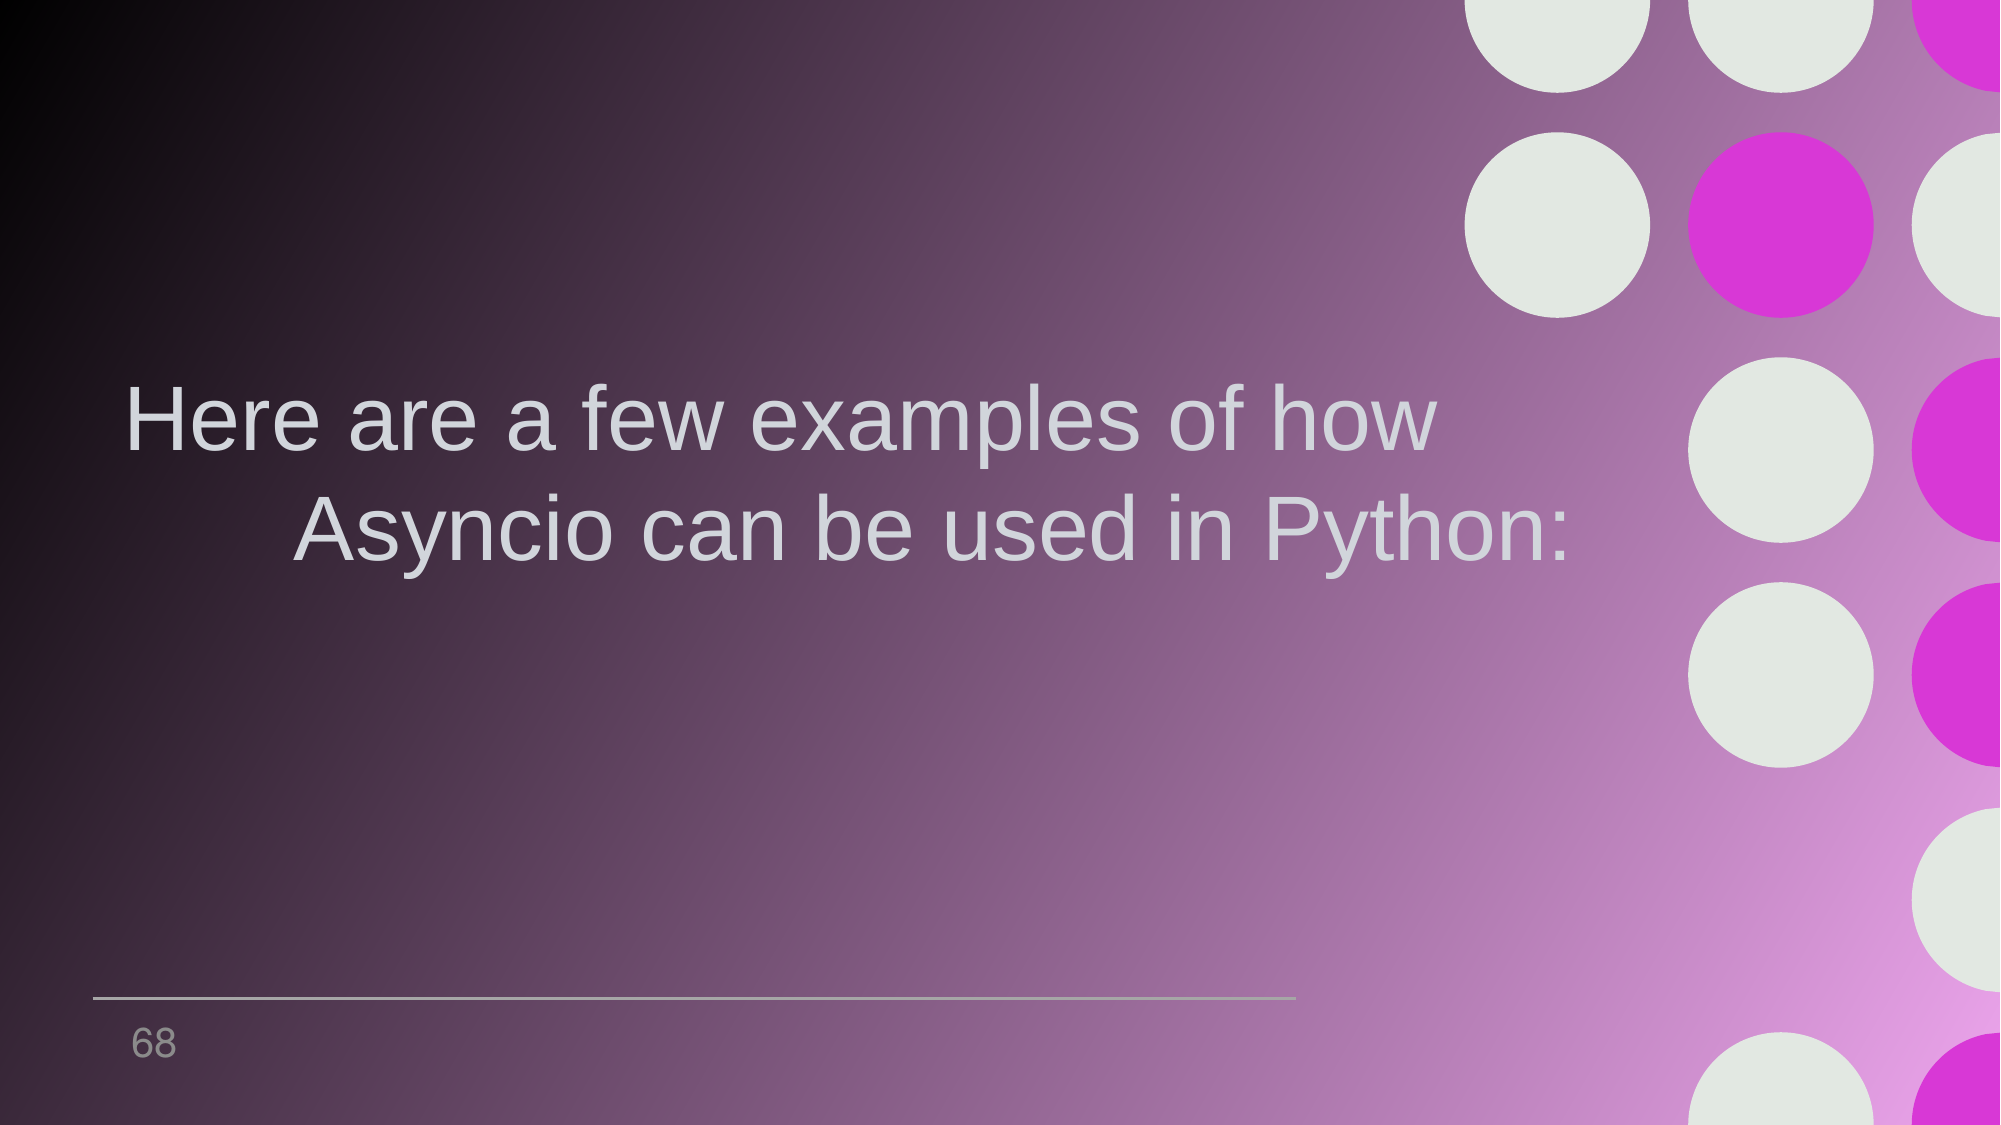

# Here are a few examples of how Asyncio can be used in Python:
68